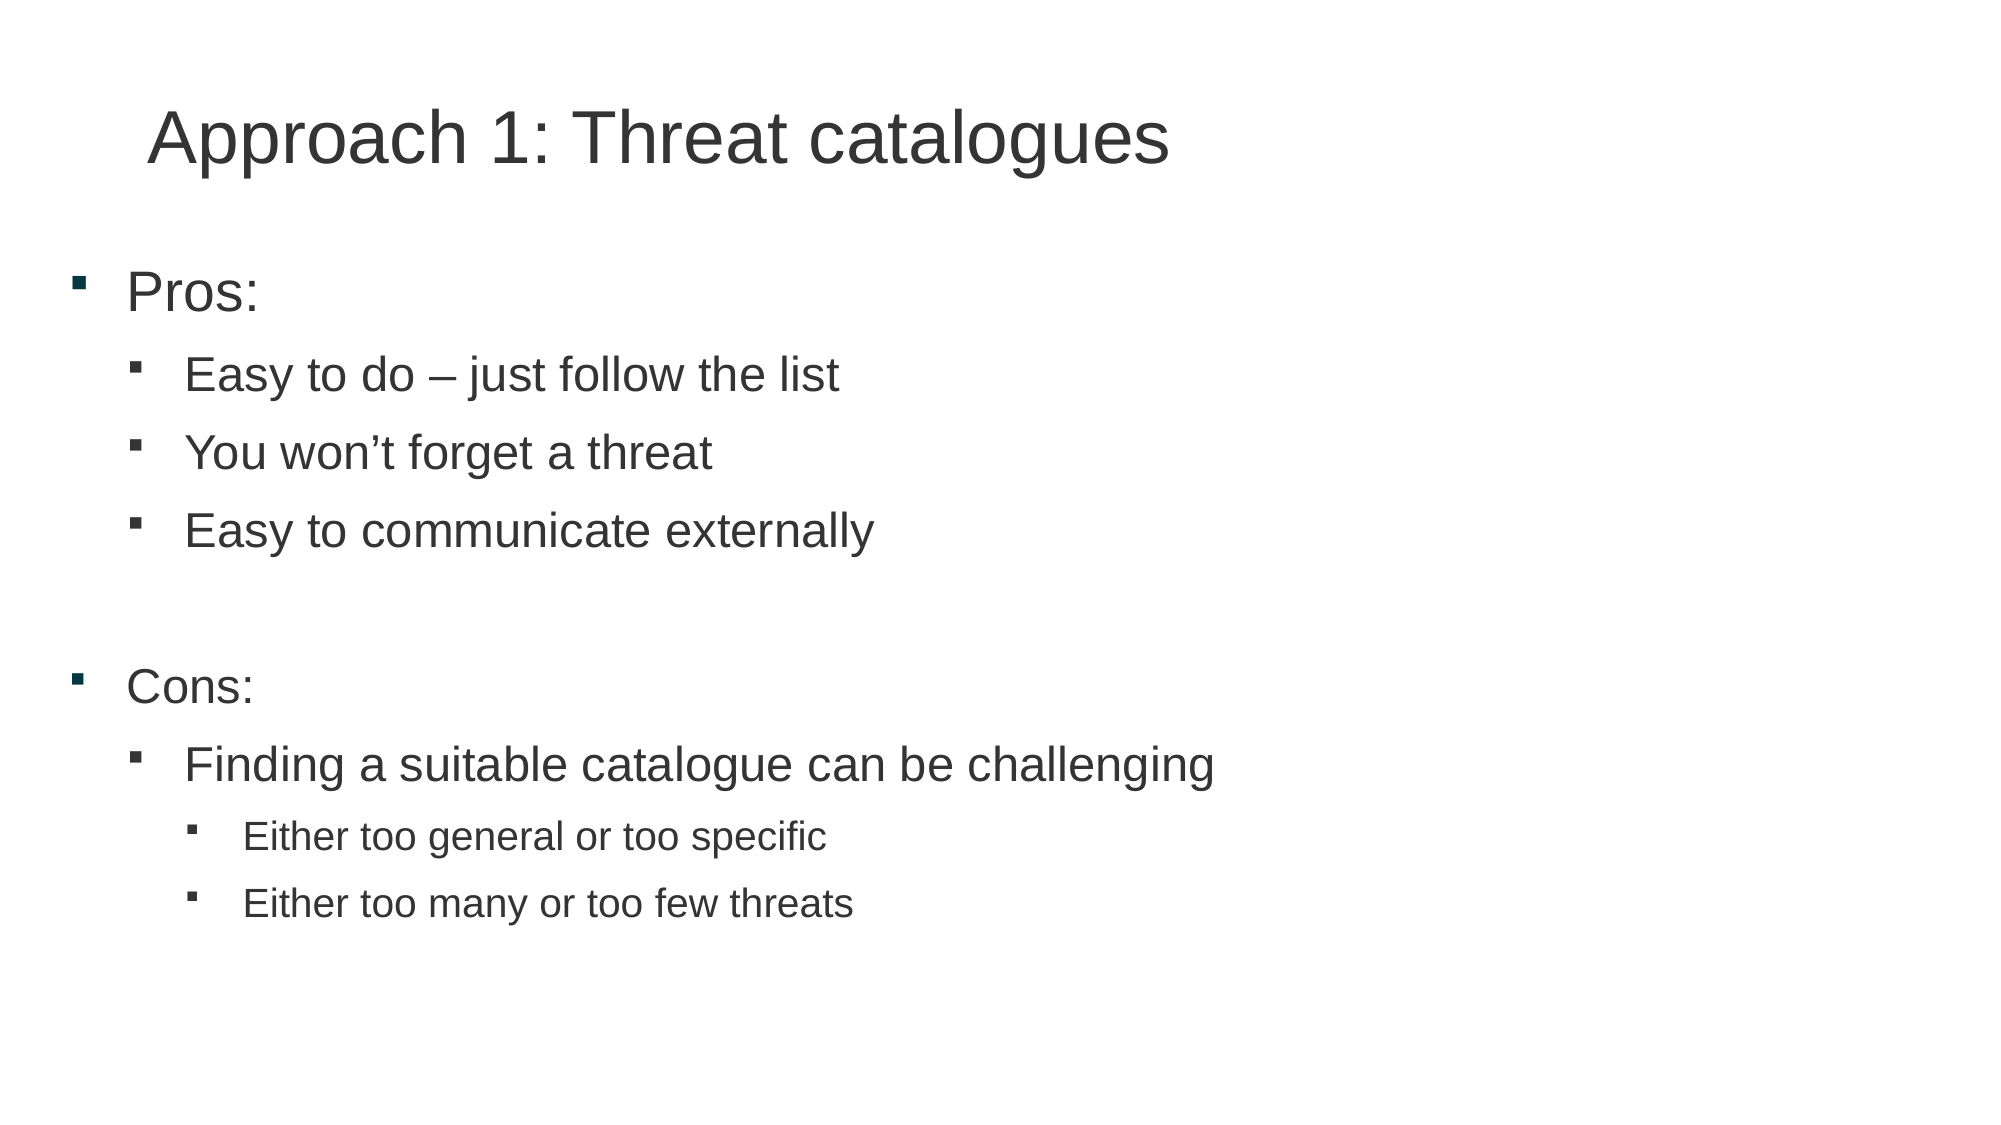

# Approach 1: Threat catalogues
Pros:
Easy to do – just follow the list
You won’t forget a threat
Easy to communicate externally

Cons:
Finding a suitable catalogue can be challenging
Either too general or too specific
Either too many or too few threats